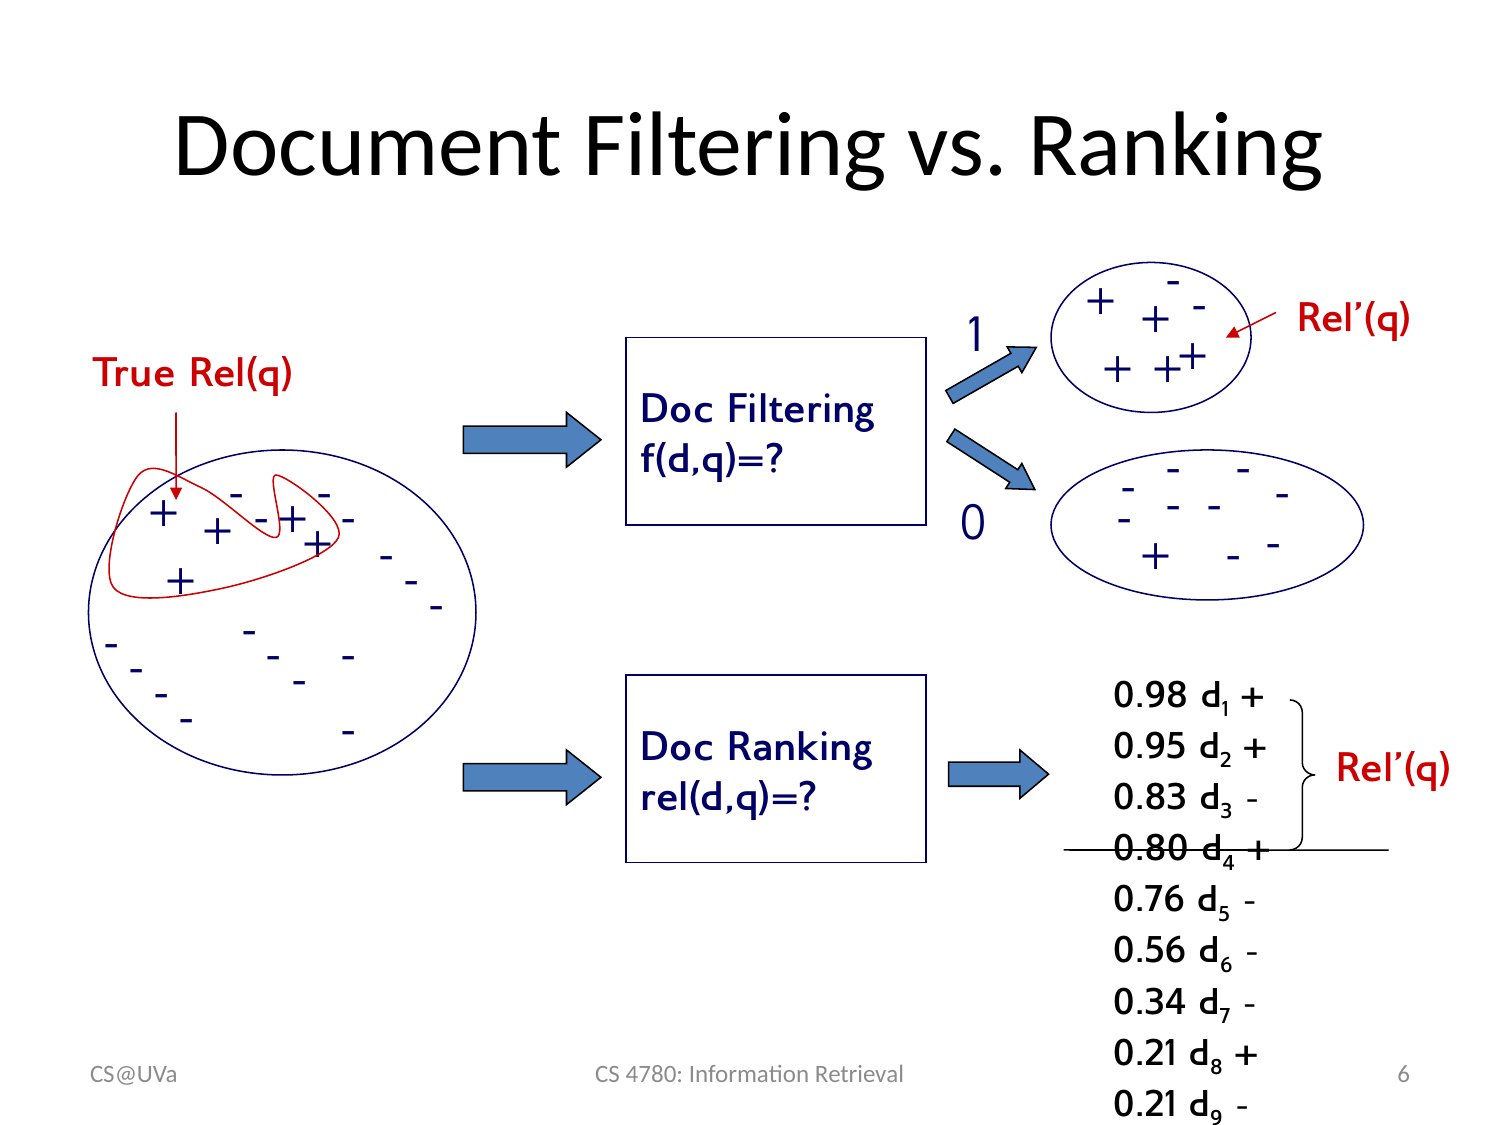

# Document Filtering vs. Ranking
-
+

-
+
+
+
+
Rel’(q)
1

Doc Filtering
f(d,q)=?

-
-

-
-
-
+
-
-

-
-
0
True Rel(q)

-
-
+
-
+
-
+
+
-
+
-
-
-
-
-
-
-
-
-
0.98 d1 +
0.95 d2 +
0.83 d3 -
0.80 d4 +
0.76 d5 -
0.56 d6 -
0.34 d7 -
0.21 d8 +
0.21 d9 -
Doc Ranking
rel(d,q)=?

Rel’(q)

-
-
CS@UVa
CS 4780: Information Retrieval
6